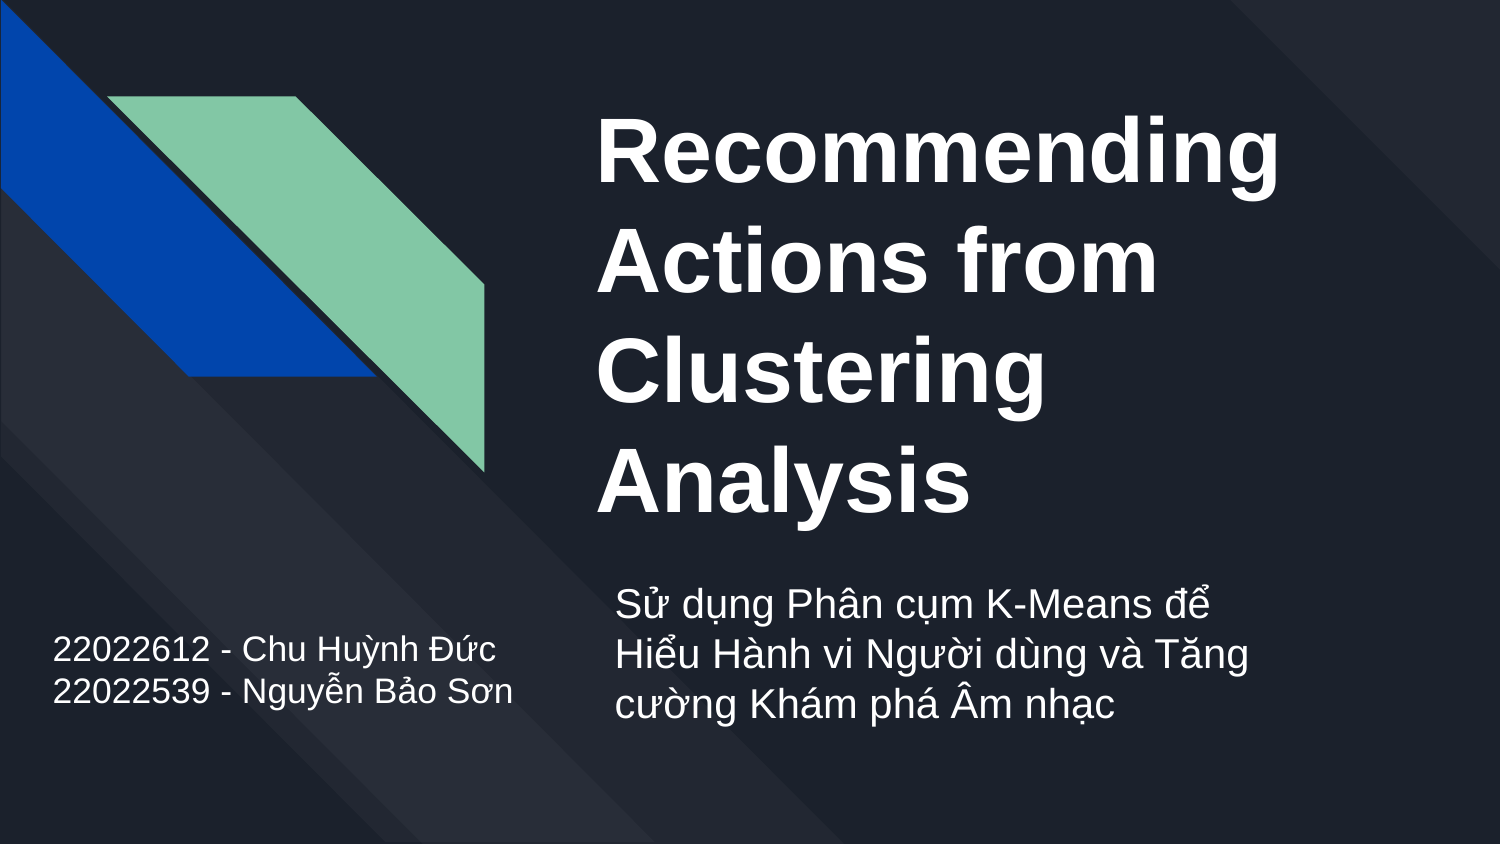

# Recommending Actions from Clustering Analysis
Sử dụng Phân cụm K-Means để Hiểu Hành vi Người dùng và Tăng cường Khám phá Âm nhạc
22022612 - Chu Huỳnh Đức
22022539 - Nguyễn Bảo Sơn